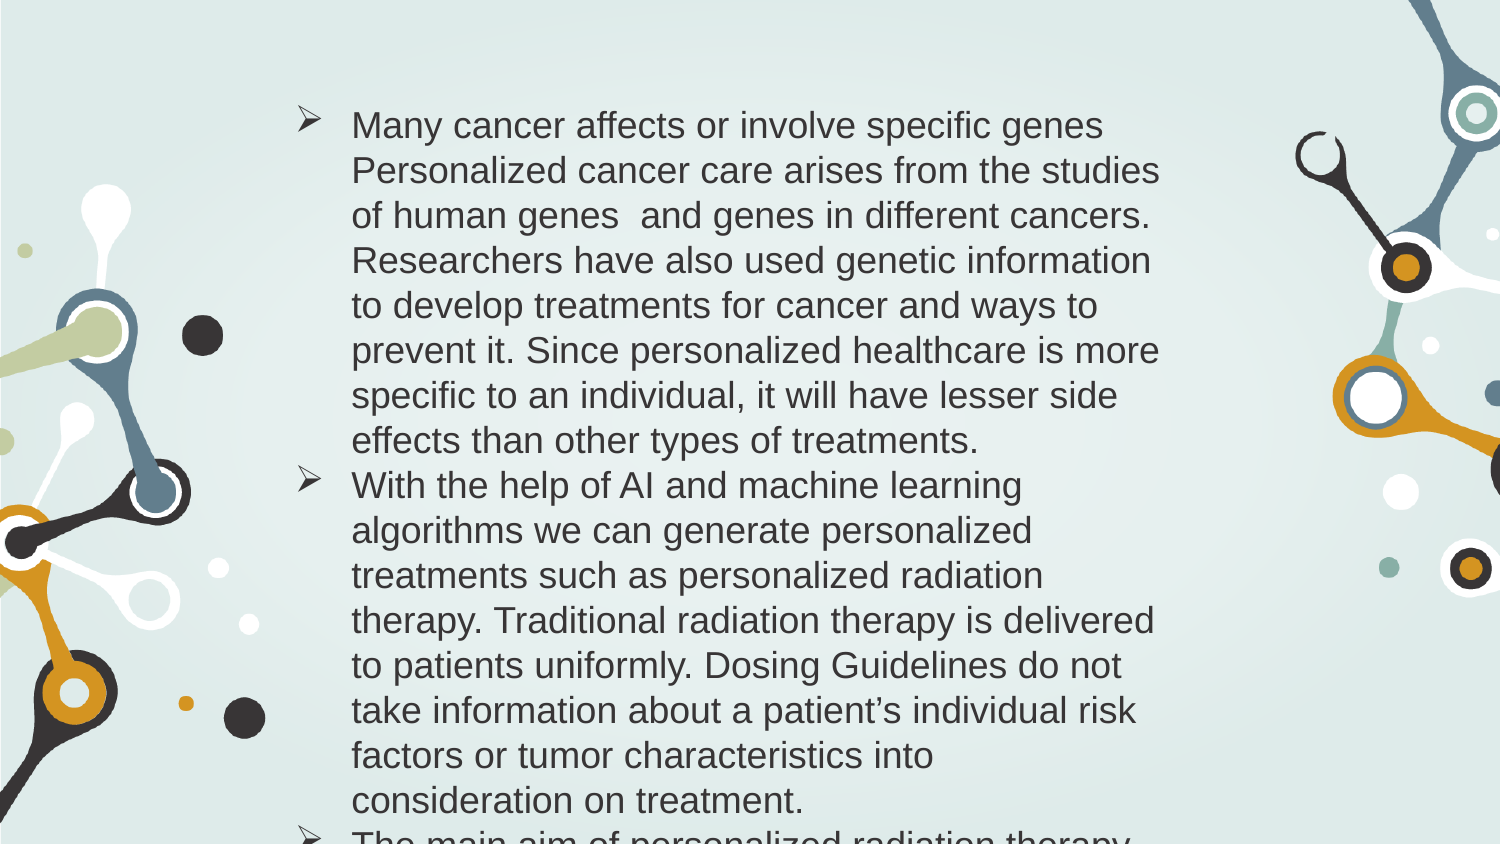

Many cancer affects or involve specific genes Personalized cancer care arises from the studies of human genes  and genes in different cancers. Researchers have also used genetic information to develop treatments for cancer and ways to prevent it. Since personalized healthcare is more specific to an individual, it will have lesser side effects than other types of treatments.
With the help of AI and machine learning algorithms we can generate personalized treatments such as personalized radiation therapy. Traditional radiation therapy is delivered to patients uniformly. Dosing Guidelines do not take information about a patient’s individual risk factors or tumor characteristics into consideration on treatment.
The main aim of personalized radiation therapy is that with the help of a patients medical imaging data and clinical risk factors  machine learning and AI can generate a unique radiation for each patient .This will further minimize side effects and reduce treatment failures by a large margin.